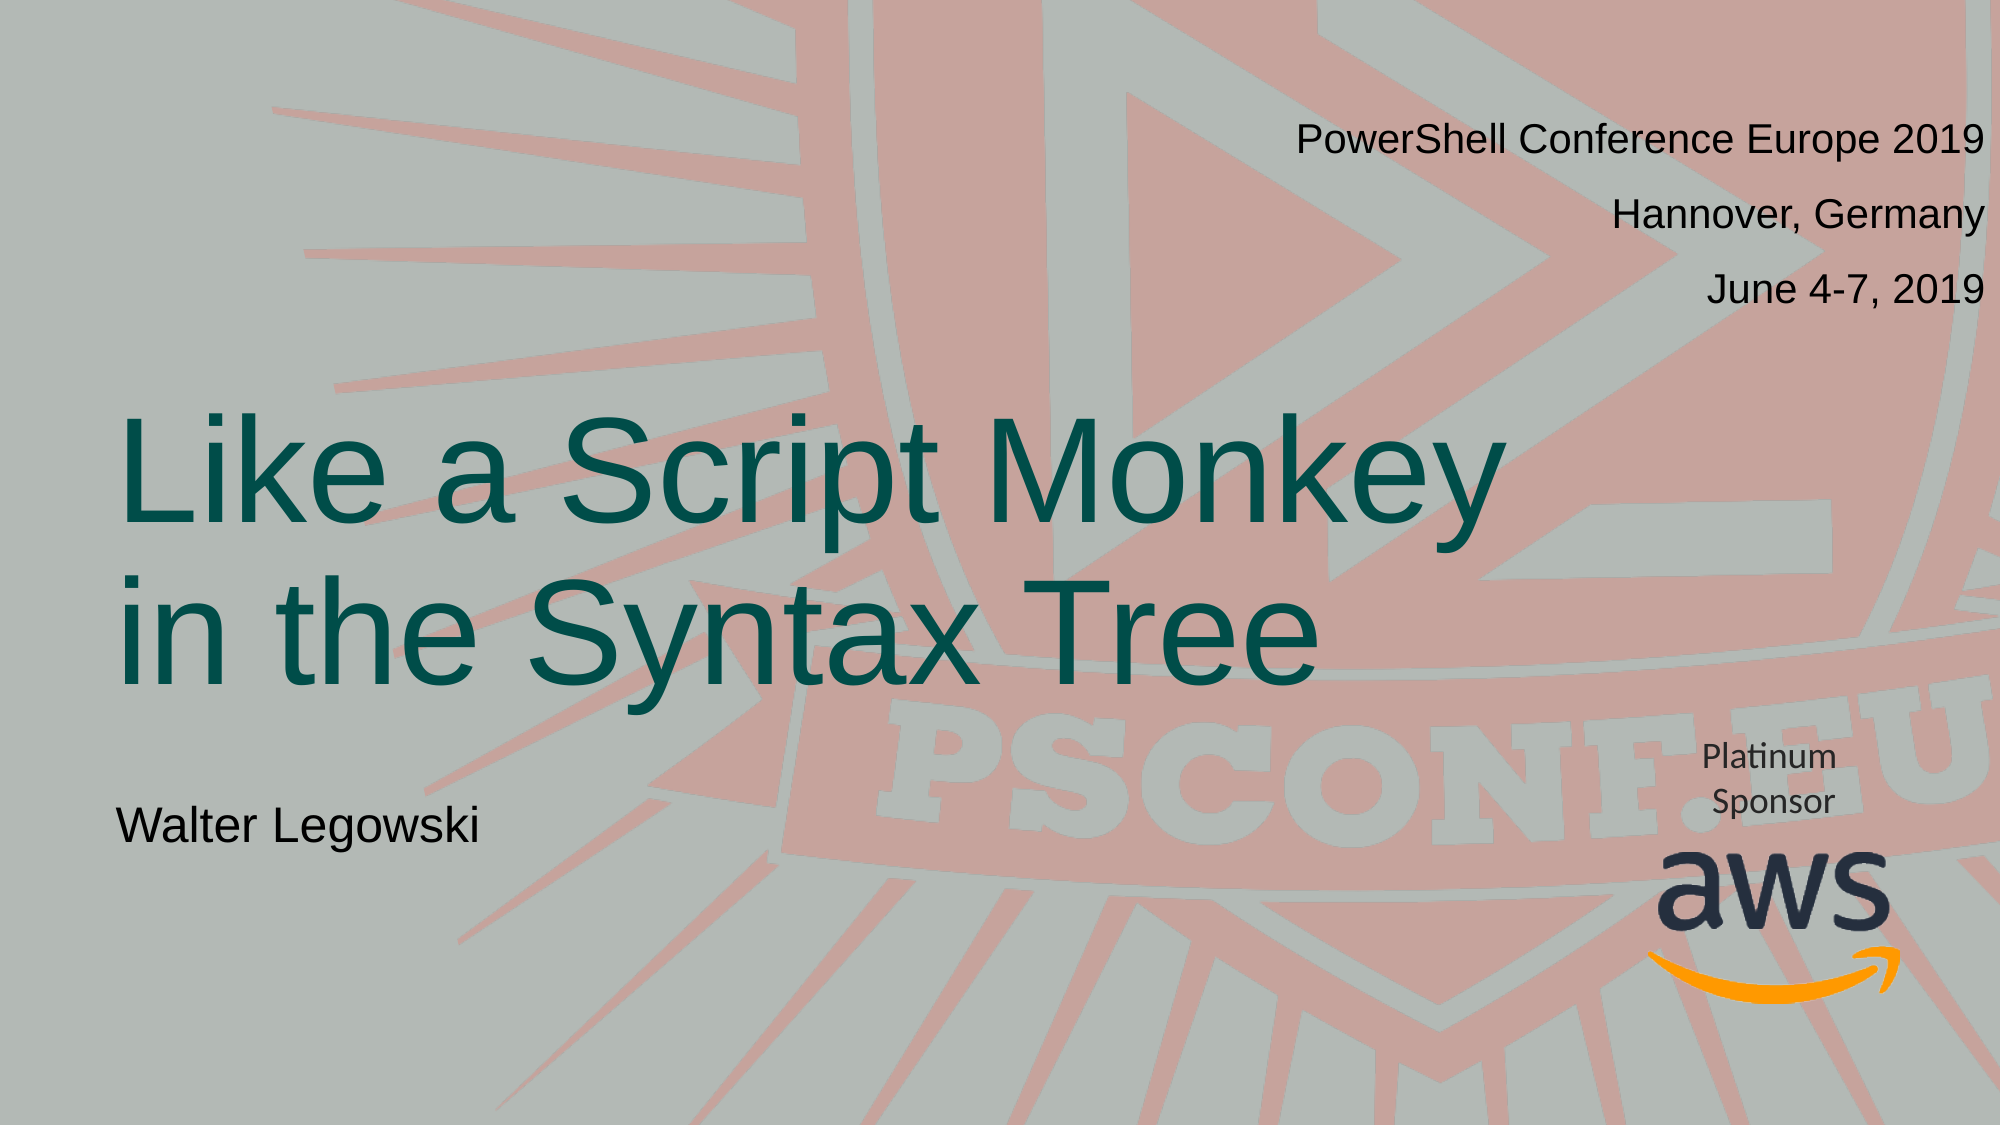

# Like a Script Monkey in the Syntax Tree
Walter Legowski